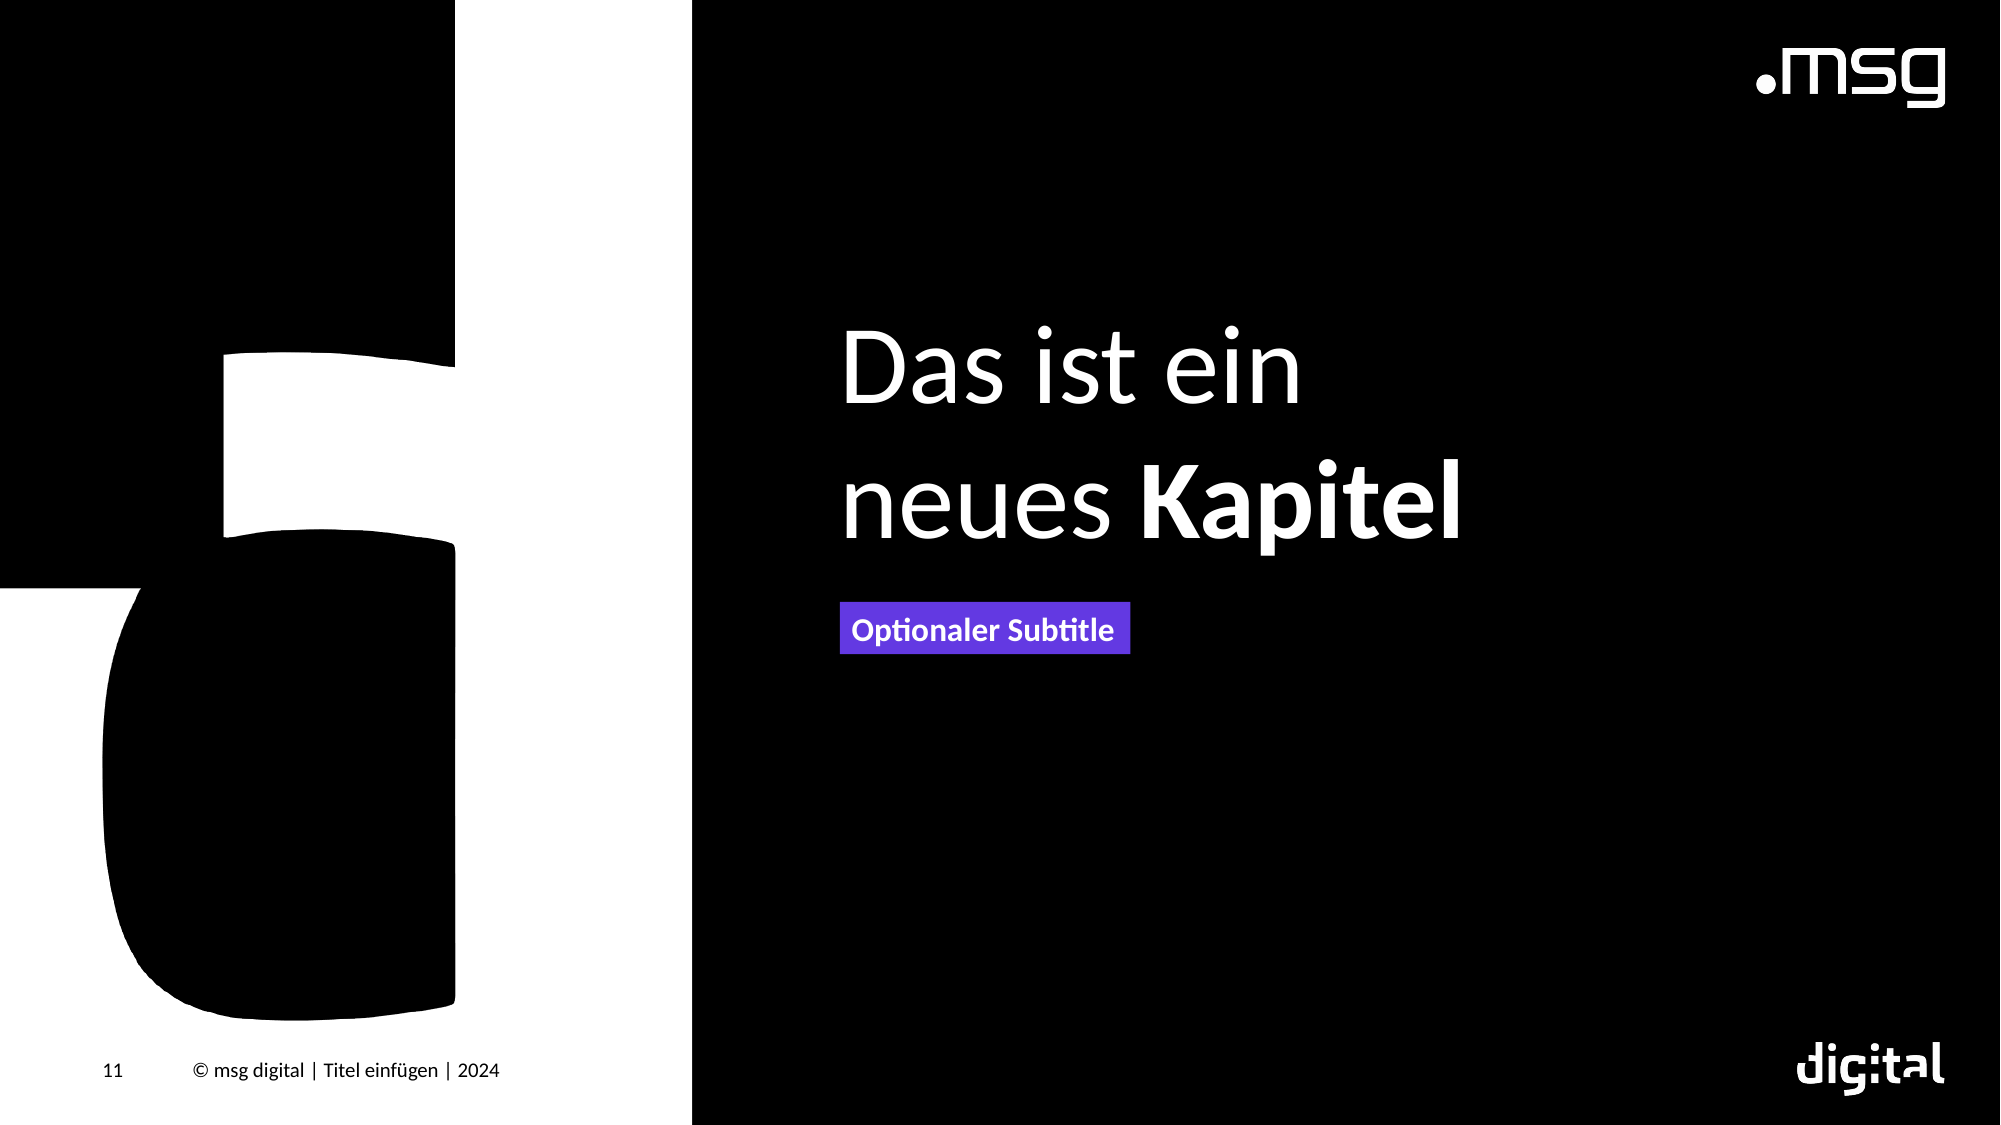

# Das ist ein neues Kapitel
Optionaler Subtitle
11
© msg digital | Titel einfügen | 2024